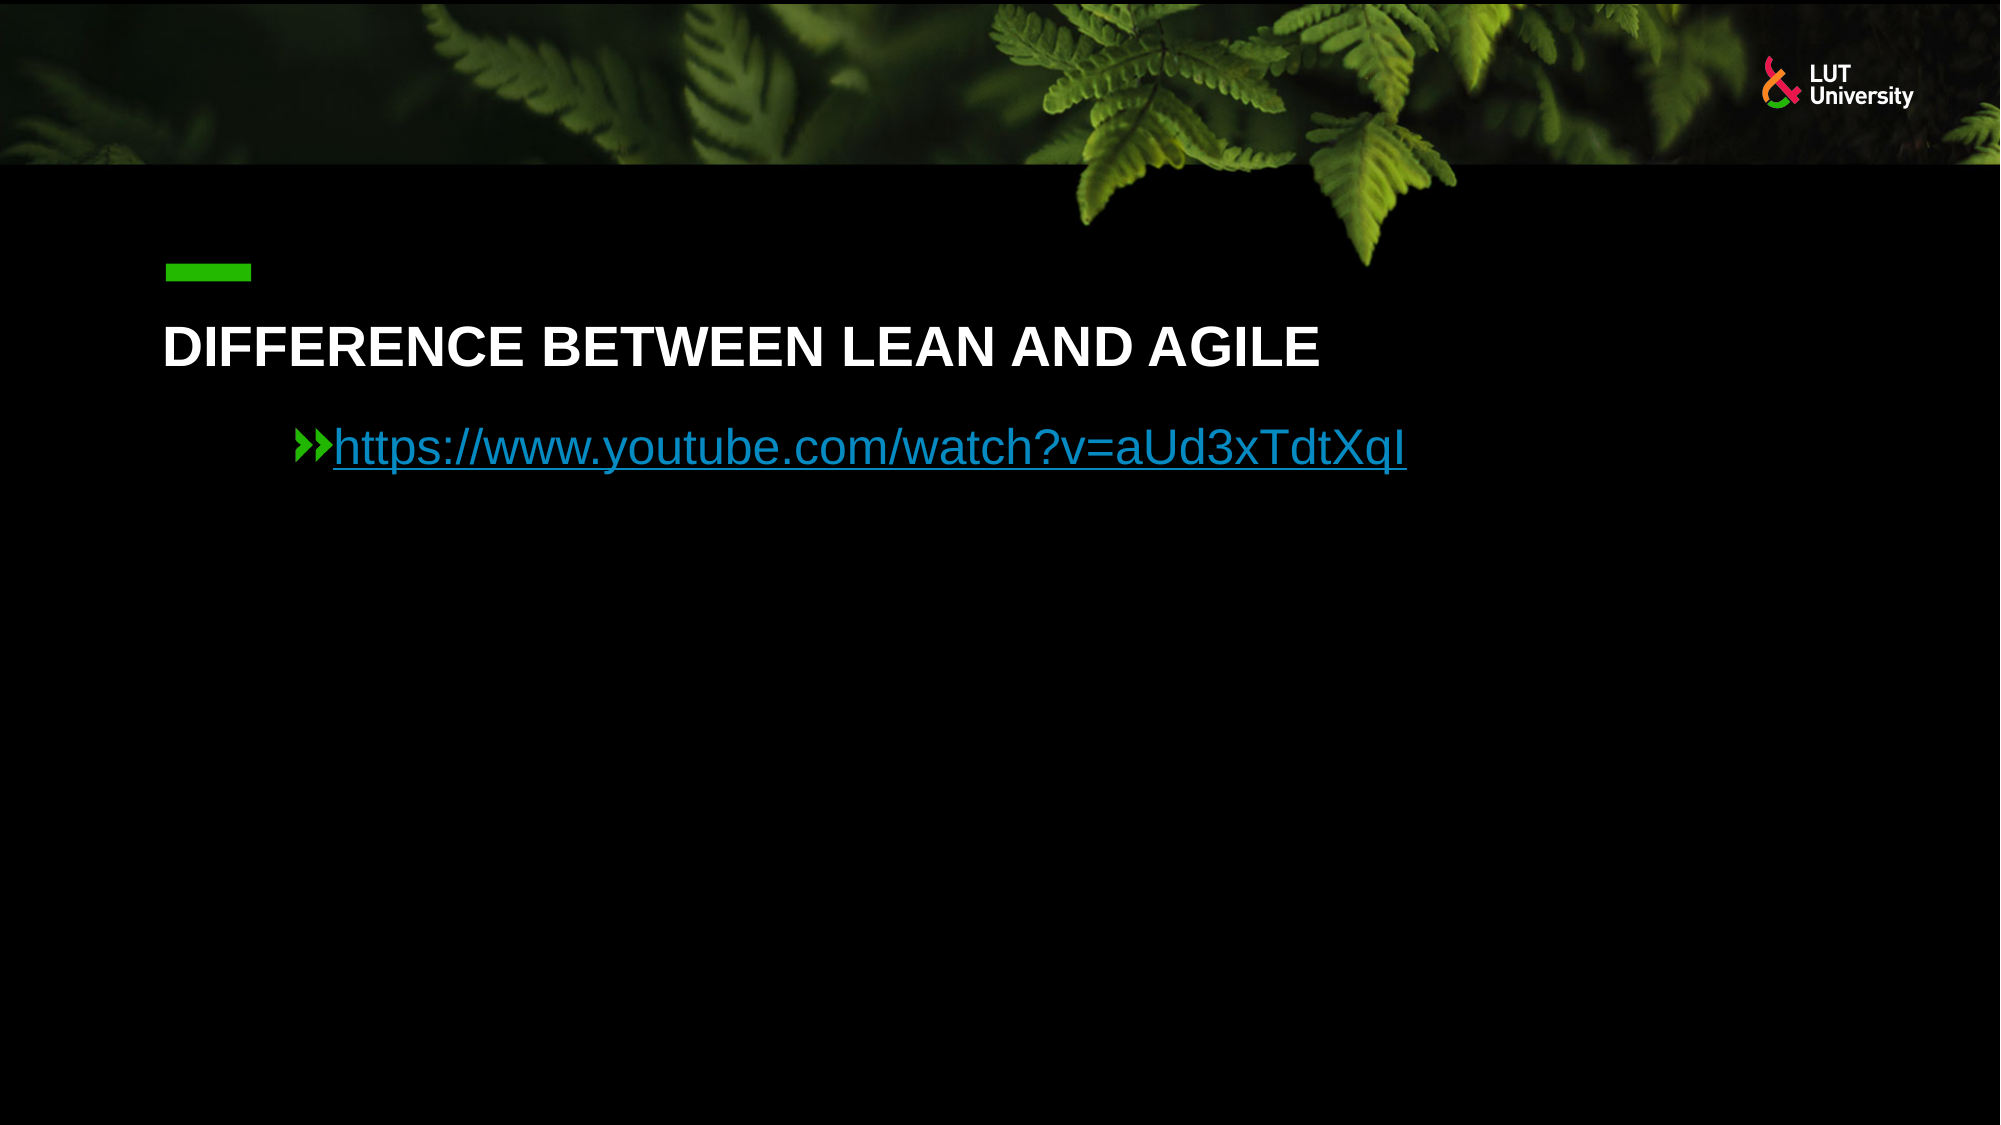

# Difference between Lean and Agile
https://www.youtube.com/watch?v=aUd3xTdtXqI